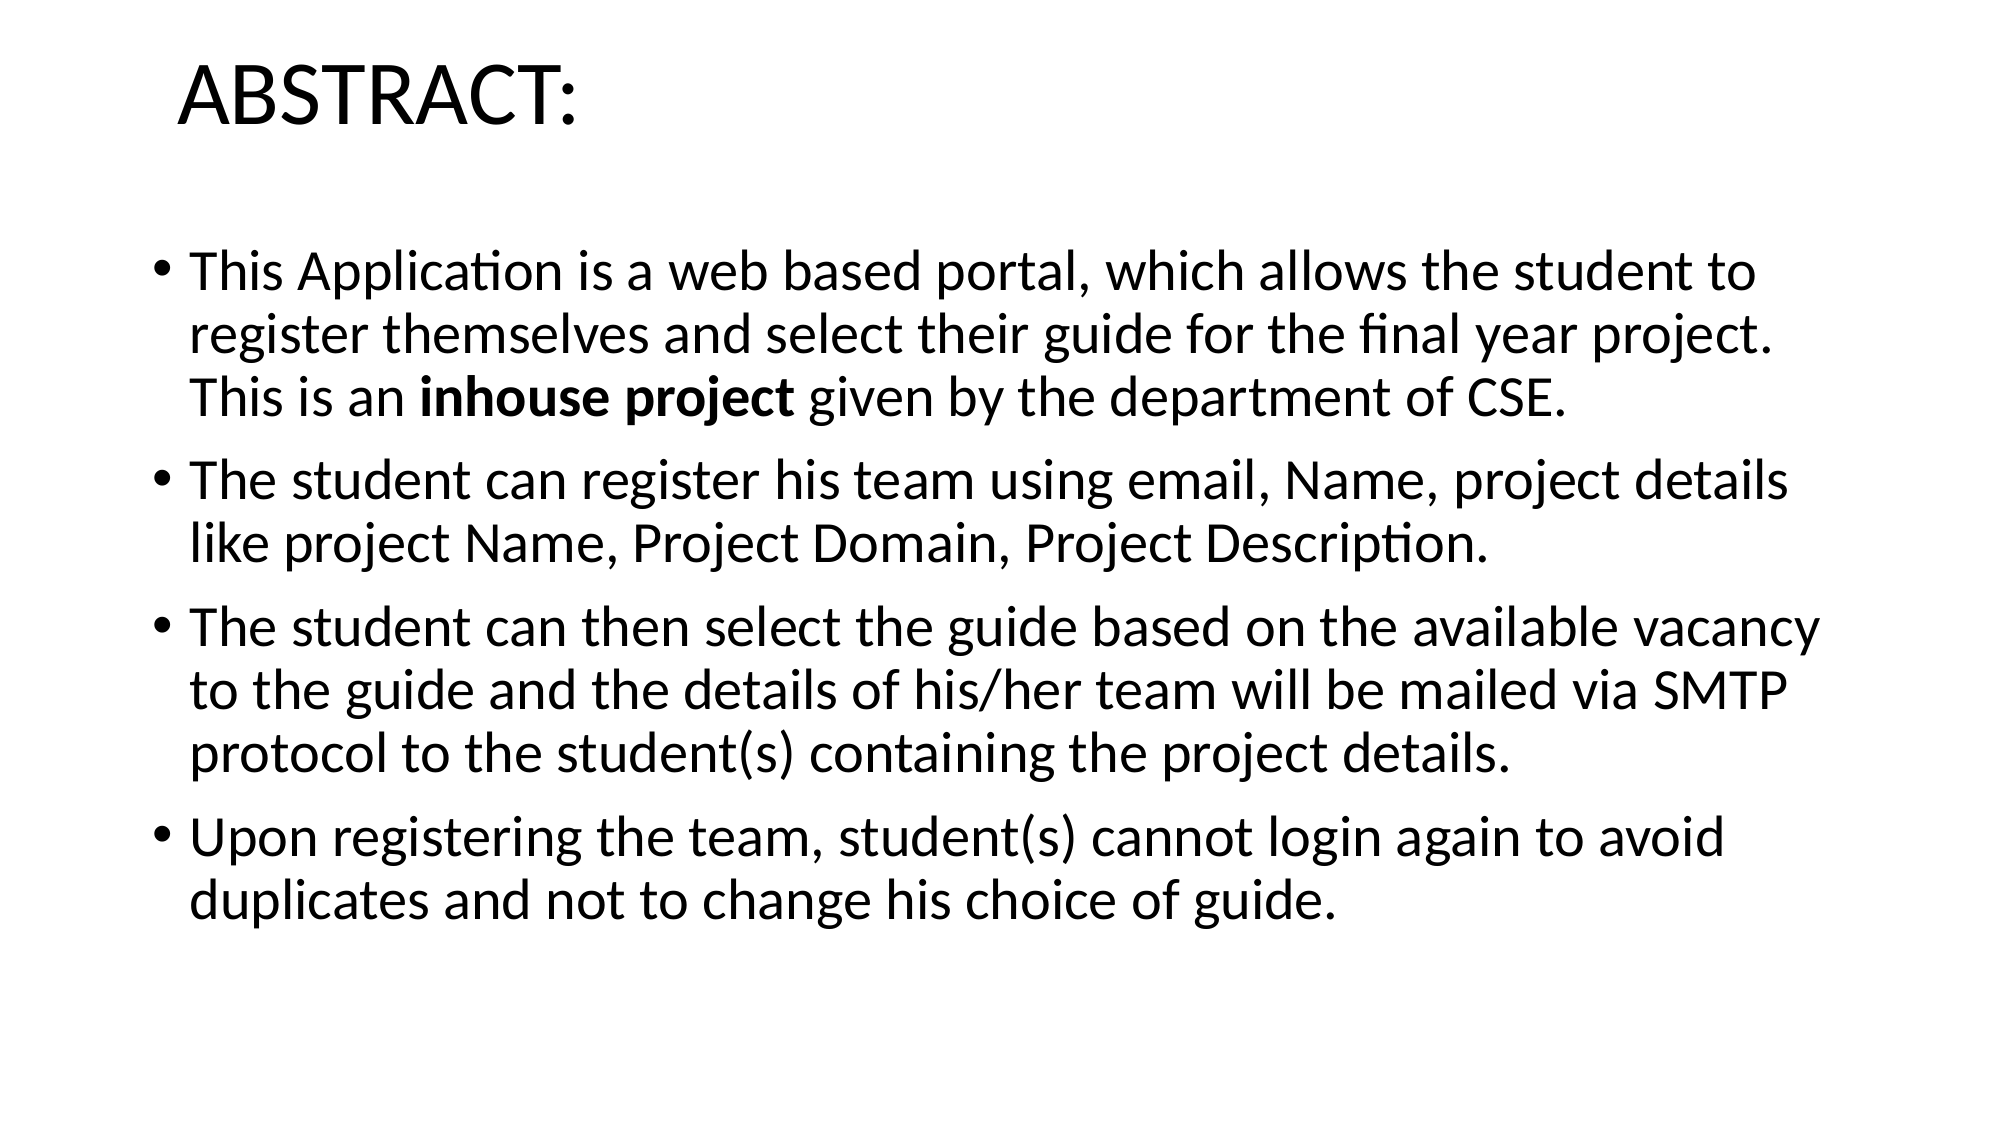

# ABSTRACT:
This Application is a web based portal, which allows the student to register themselves and select their guide for the final year project. This is an inhouse project given by the department of CSE.
The student can register his team using email, Name, project details like project Name, Project Domain, Project Description.
The student can then select the guide based on the available vacancy to the guide and the details of his/her team will be mailed via SMTP protocol to the student(s) containing the project details.
Upon registering the team, student(s) cannot login again to avoid duplicates and not to change his choice of guide.